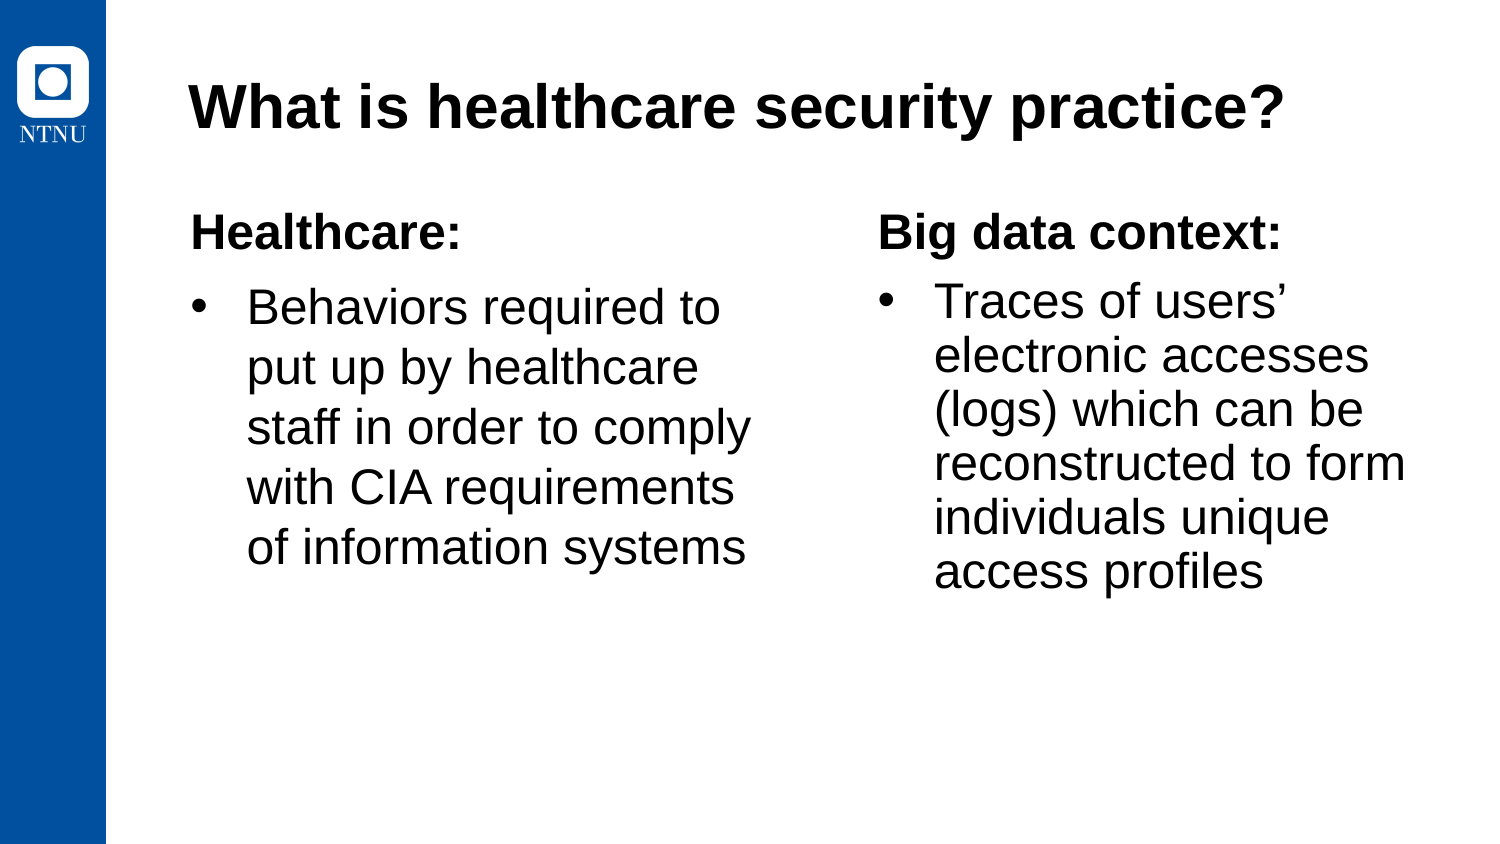

# What is healthcare security practice?
Healthcare:
Big data context:
Behaviors required to put up by healthcare staff in order to comply with CIA requirements of information systems
Traces of users’ electronic accesses (logs) which can be reconstructed to form individuals unique access profiles